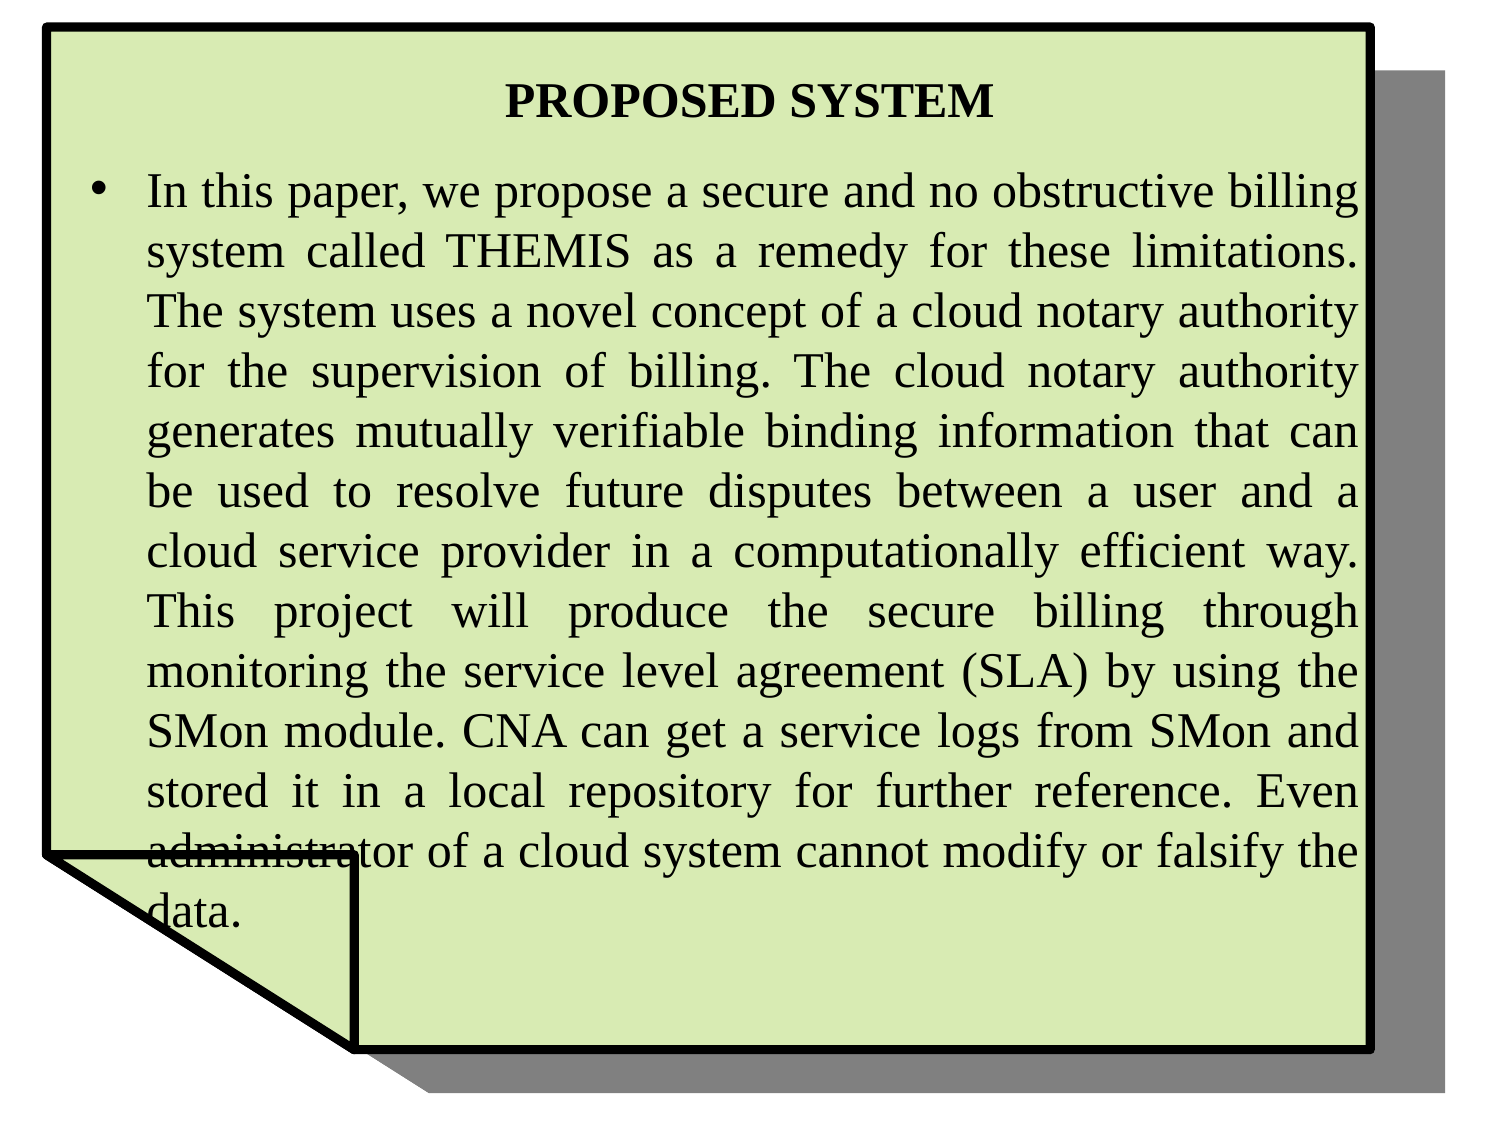

# PROPOSED SYSTEM
In this paper, we propose a secure and no obstructive billing system called THEMIS as a remedy for these limitations. The system uses a novel concept of a cloud notary authority for the supervision of billing. The cloud notary authority generates mutually verifiable binding information that can be used to resolve future disputes between a user and a cloud service provider in a computationally efficient way. This project will produce the secure billing through monitoring the service level agreement (SLA) by using the SMon module. CNA can get a service logs from SMon and stored it in a local repository for further reference. Even administrator of a cloud system cannot modify or falsify the data.